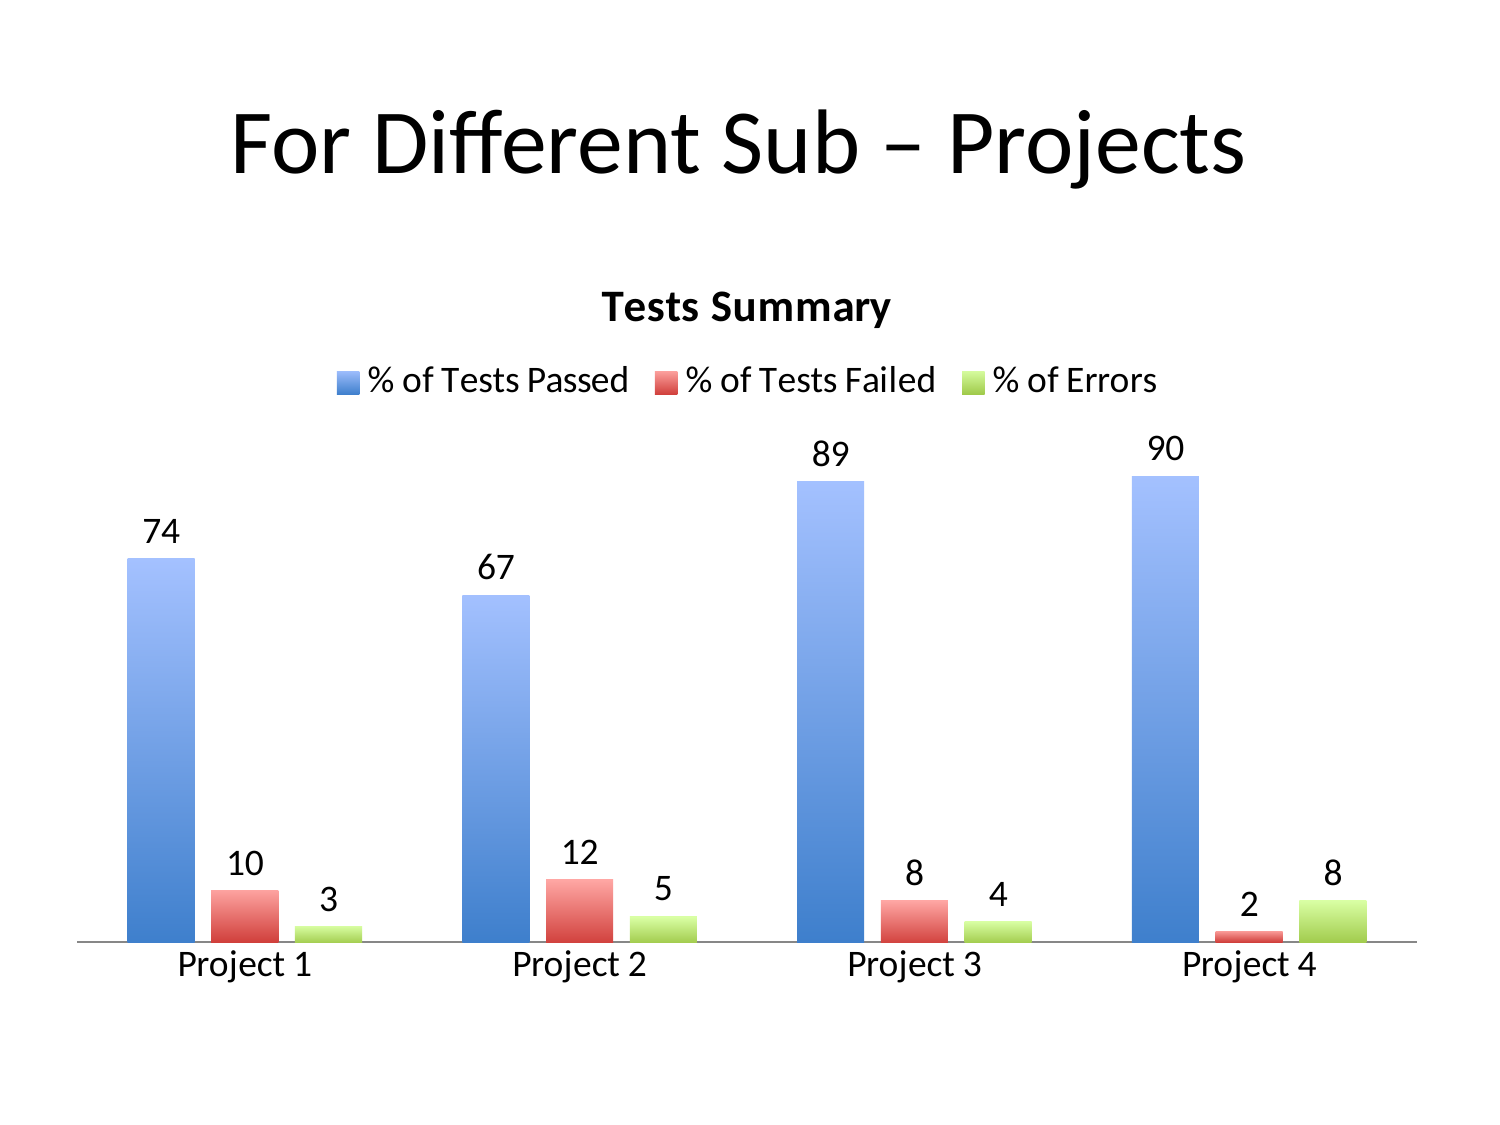

# For Different Sub – Projects

### Chart: Tests Summary

| Category | % of Tests Passed | % of Tests Failed | % of Errors |
|---|---|---|---|
| Project 1 | 74.0 | 10.0 | 3.0 |
| Project 2 | 67.0 | 12.0 | 5.0 |
| Project 3 | 89.0 | 8.0 | 4.0 |
| Project 4 | 90.0 | 2.0 | 8.0 |